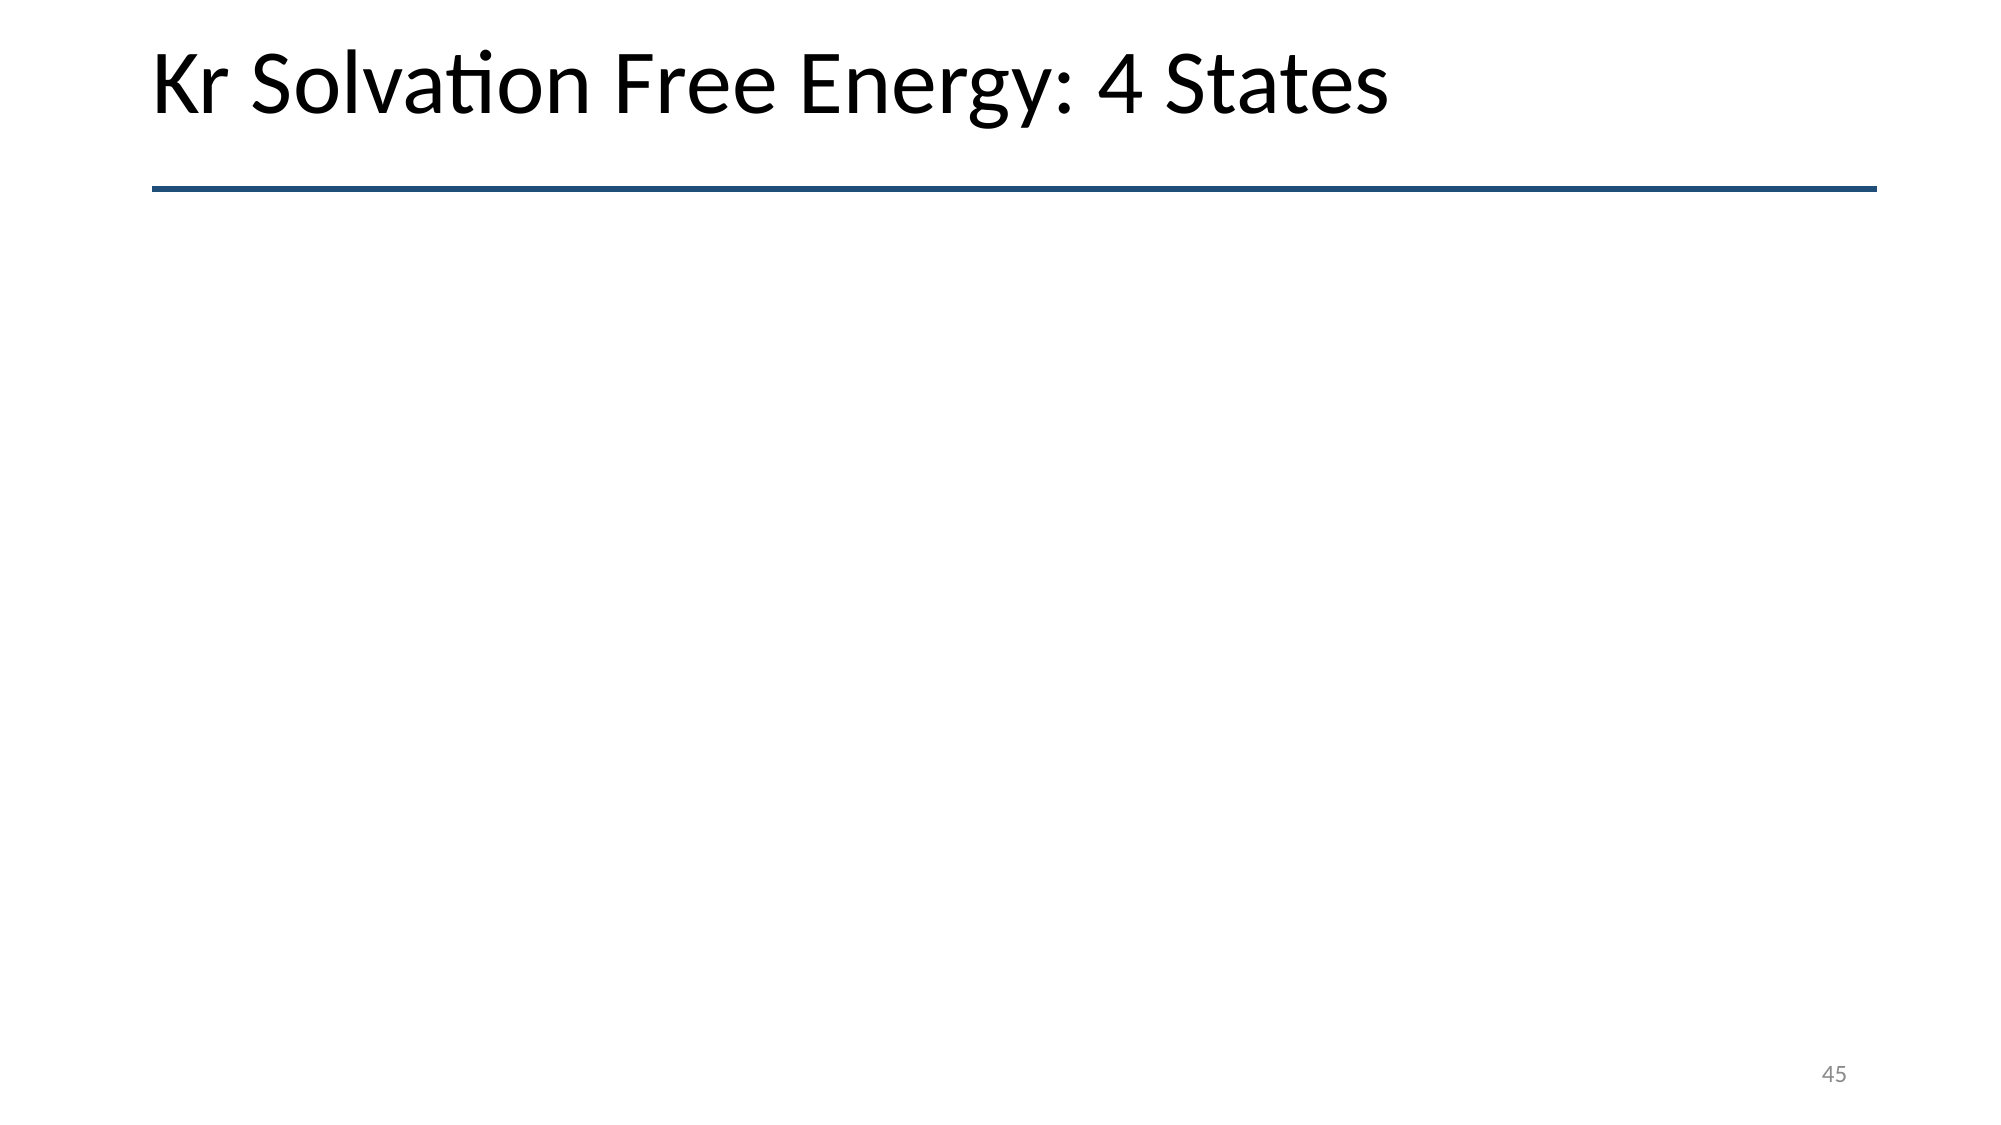

Kr Solvation Free Energy: 4 States
45